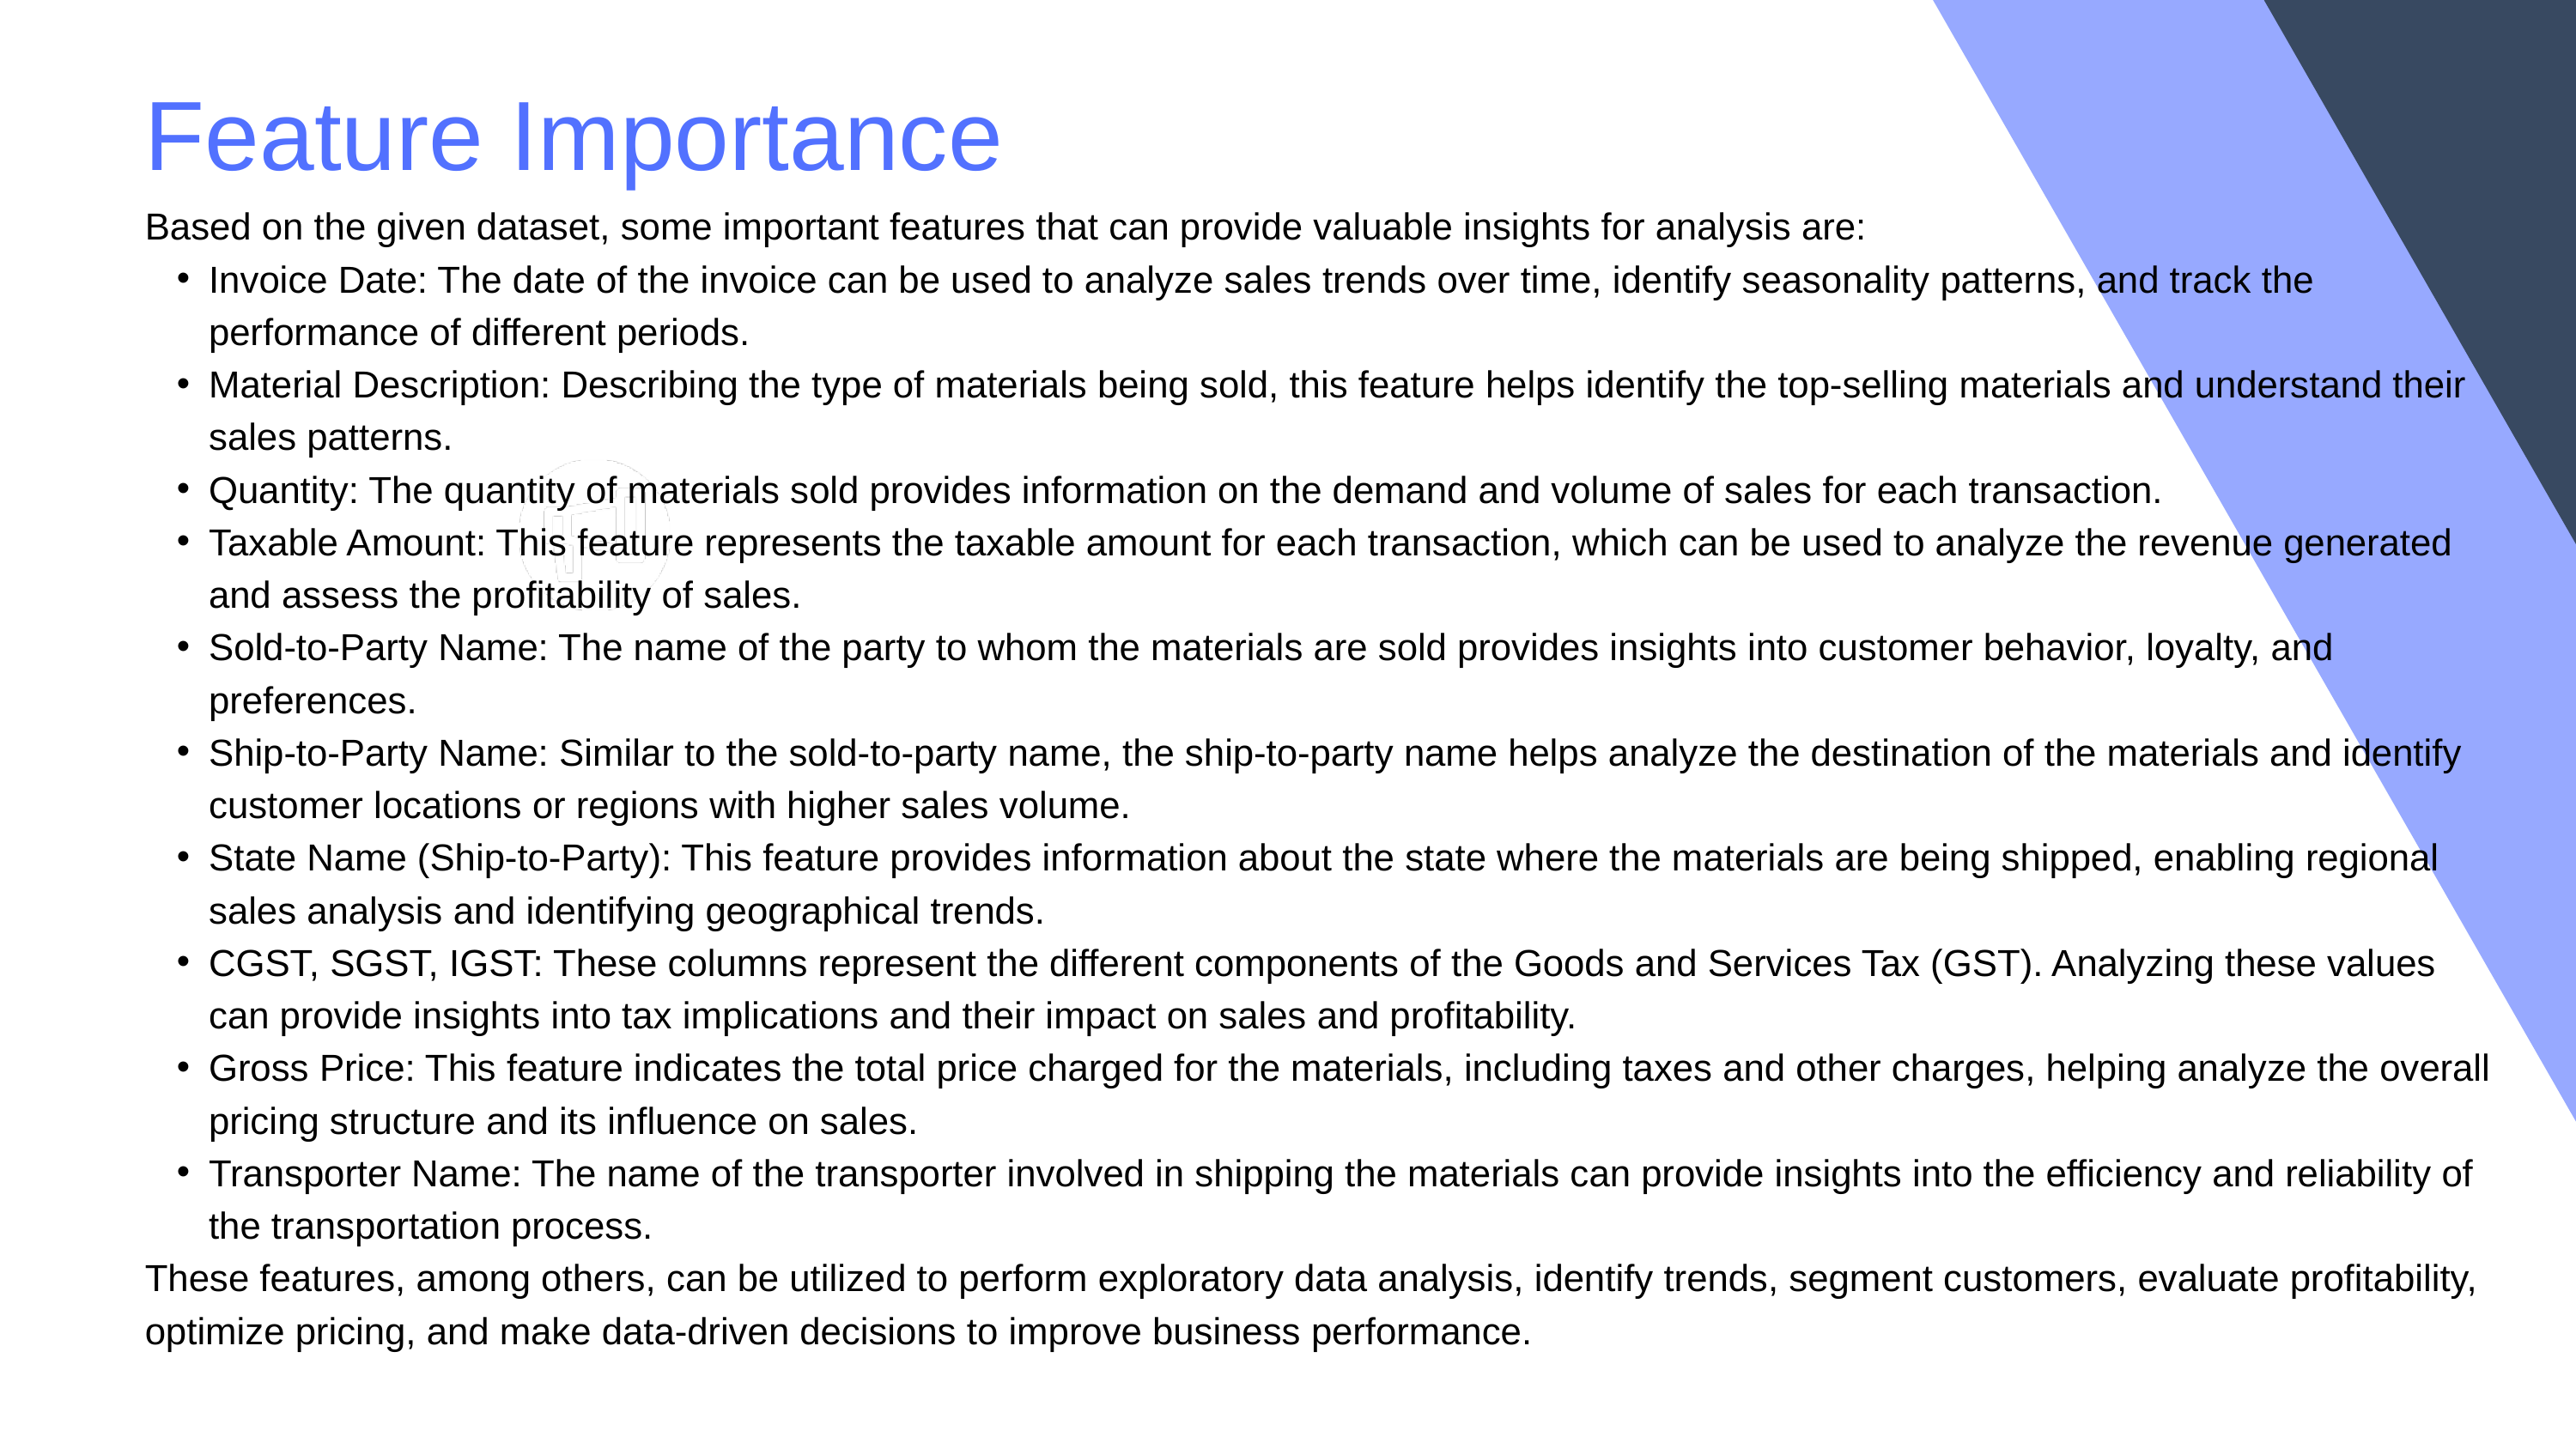

Feature Importance
Based on the given dataset, some important features that can provide valuable insights for analysis are:
Invoice Date: The date of the invoice can be used to analyze sales trends over time, identify seasonality patterns, and track the performance of different periods.
Material Description: Describing the type of materials being sold, this feature helps identify the top-selling materials and understand their sales patterns.
Quantity: The quantity of materials sold provides information on the demand and volume of sales for each transaction.
Taxable Amount: This feature represents the taxable amount for each transaction, which can be used to analyze the revenue generated and assess the profitability of sales.
Sold-to-Party Name: The name of the party to whom the materials are sold provides insights into customer behavior, loyalty, and preferences.
Ship-to-Party Name: Similar to the sold-to-party name, the ship-to-party name helps analyze the destination of the materials and identify customer locations or regions with higher sales volume.
State Name (Ship-to-Party): This feature provides information about the state where the materials are being shipped, enabling regional sales analysis and identifying geographical trends.
CGST, SGST, IGST: These columns represent the different components of the Goods and Services Tax (GST). Analyzing these values can provide insights into tax implications and their impact on sales and profitability.
Gross Price: This feature indicates the total price charged for the materials, including taxes and other charges, helping analyze the overall pricing structure and its influence on sales.
Transporter Name: The name of the transporter involved in shipping the materials can provide insights into the efficiency and reliability of the transportation process.
These features, among others, can be utilized to perform exploratory data analysis, identify trends, segment customers, evaluate profitability, optimize pricing, and make data-driven decisions to improve business performance.